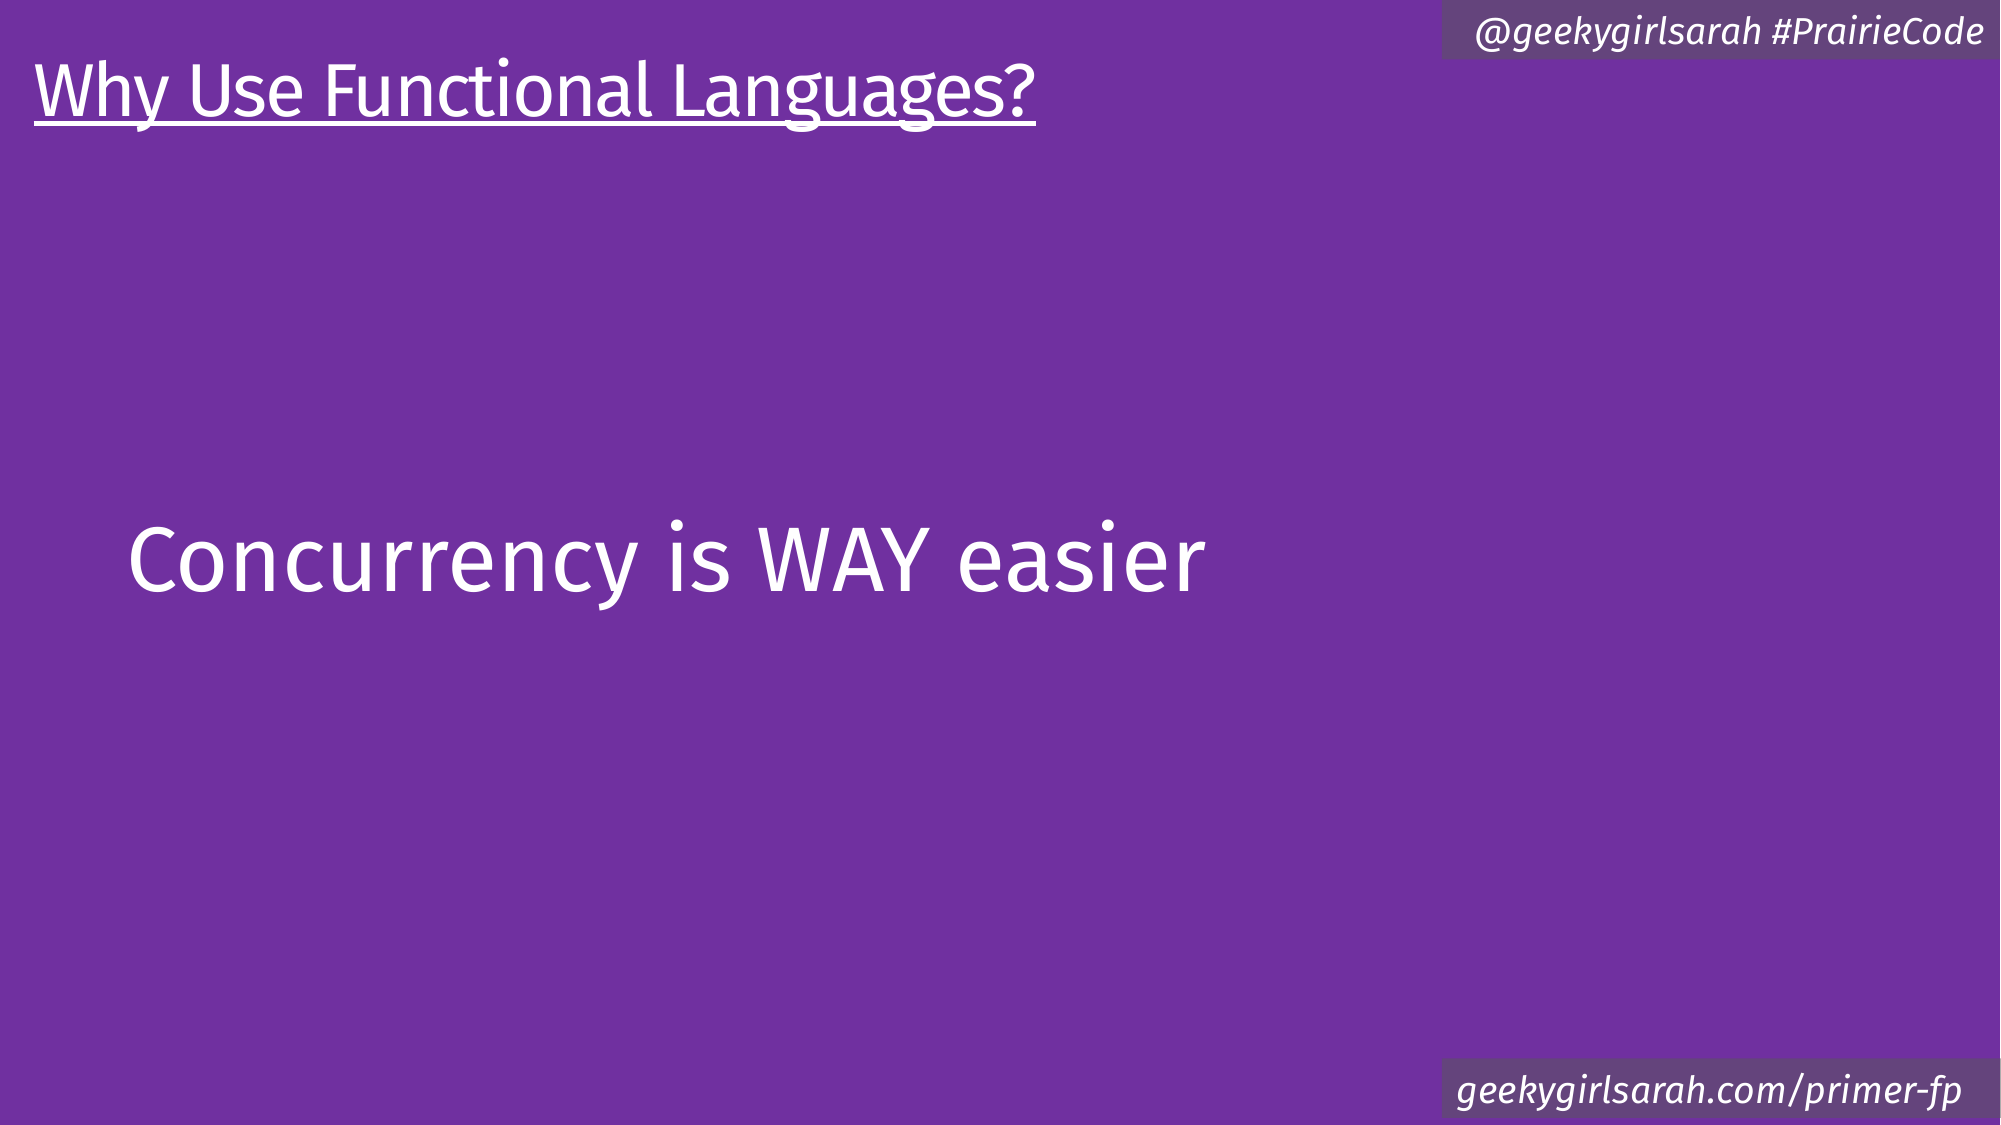

# Why Use Functional Languages?
Concurrency is WAY easier